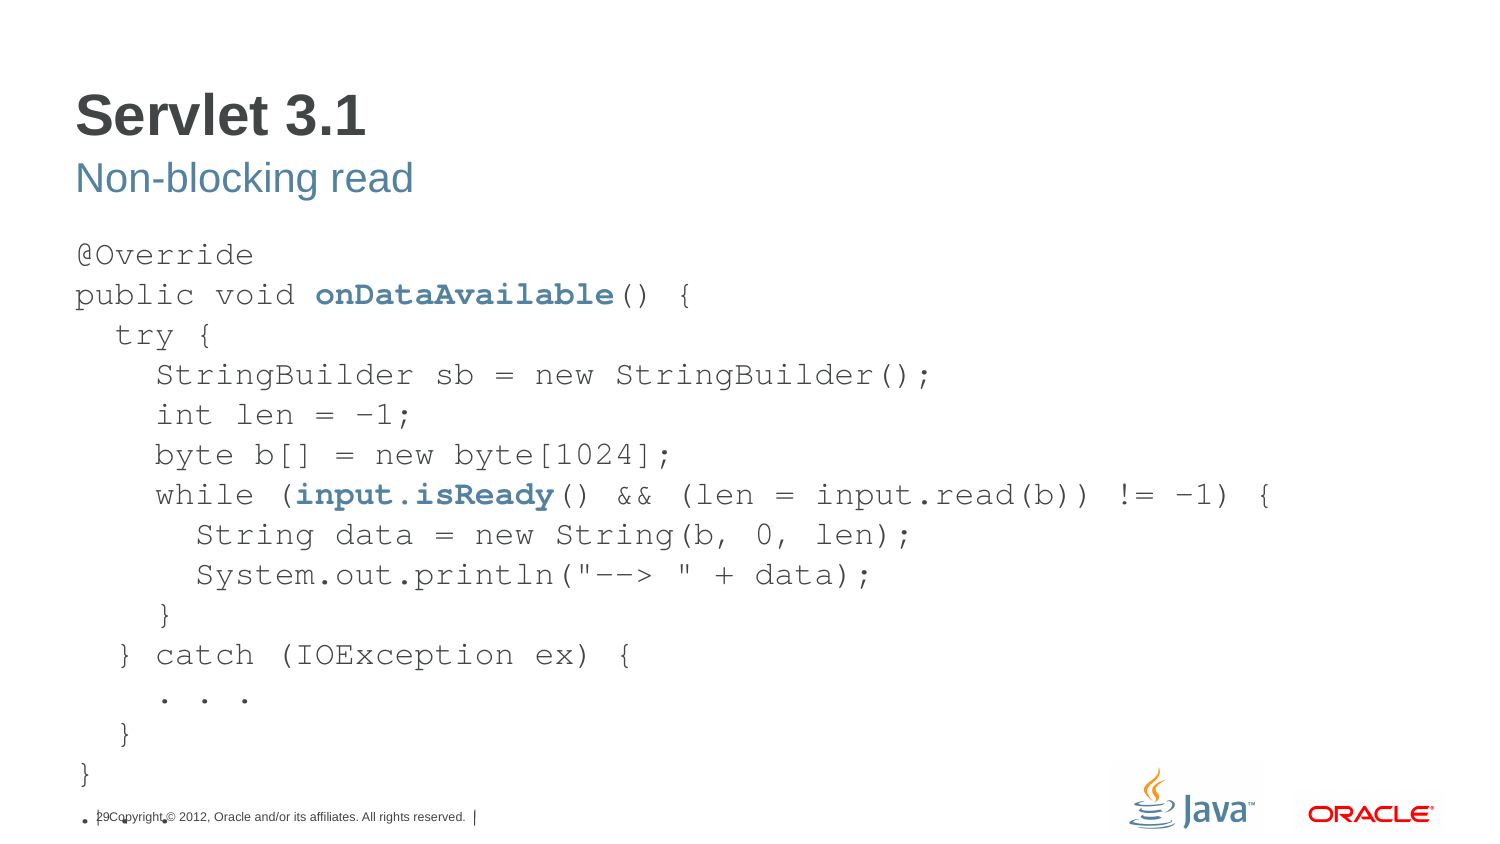

# Servlet 3.1
Non-blocking read
@Override
public void onDataAvailable() {
  try {
    StringBuilder sb = new StringBuilder();
    int len = -1;
    byte b[] = new byte[1024];
    while (input.isReady() && (len = input.read(b)) != -1) {
      String data = new String(b, 0, len);
      System.out.println("--> " + data);
    }
  } catch (IOException ex) {
    . . .
  }
}
. . .